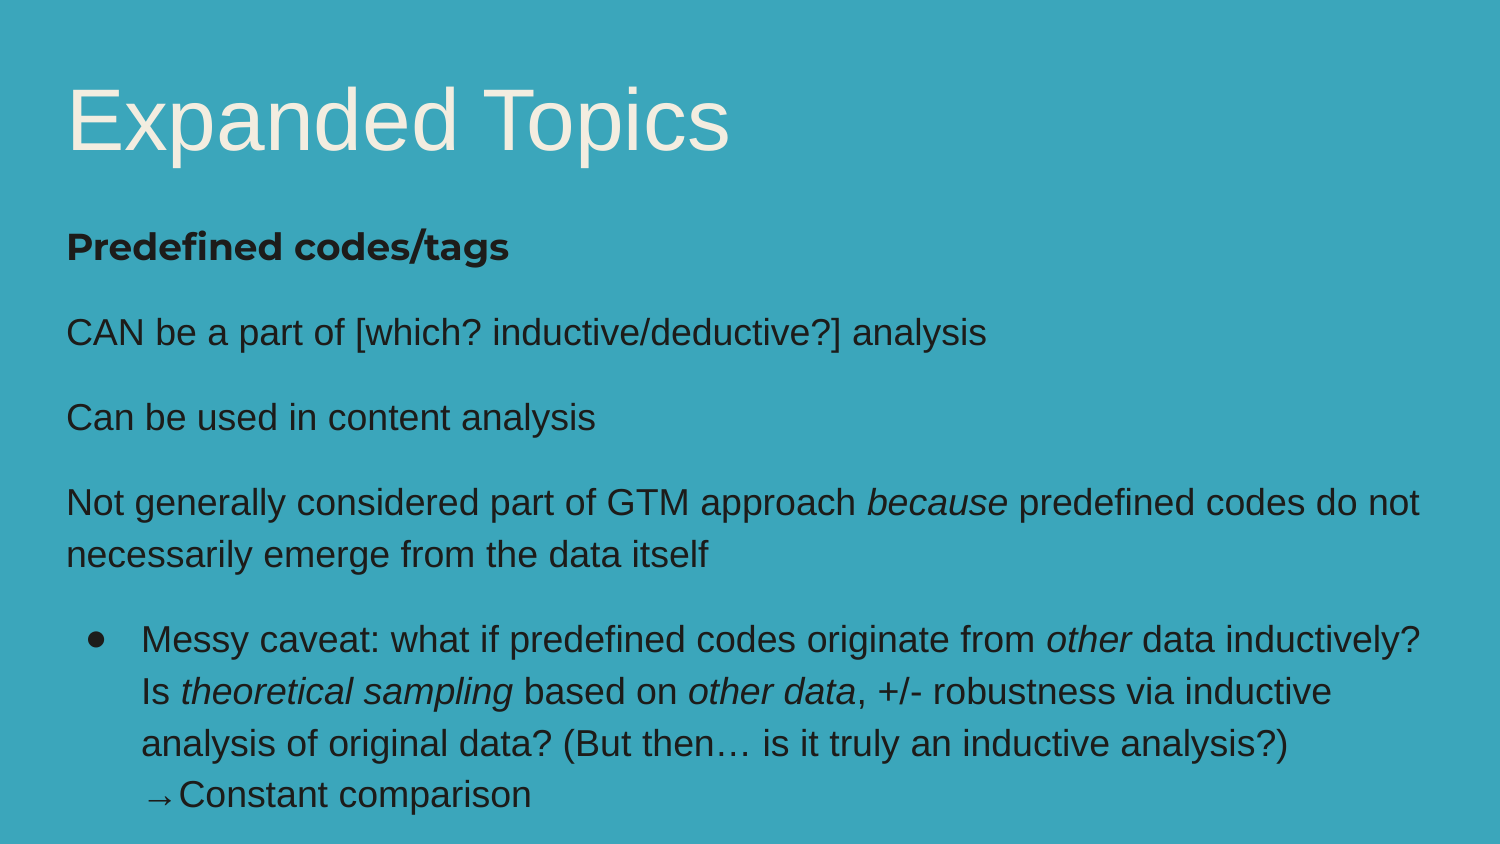

# Expanded Topics
Predefined codes/tags
CAN be a part of [which? inductive/deductive?] analysis
Can be used in content analysis
Not generally considered part of GTM approach because predefined codes do not necessarily emerge from the data itself
Messy caveat: what if predefined codes originate from other data inductively? Is theoretical sampling based on other data, +/- robustness via inductive analysis of original data? (But then… is it truly an inductive analysis?) →Constant comparison